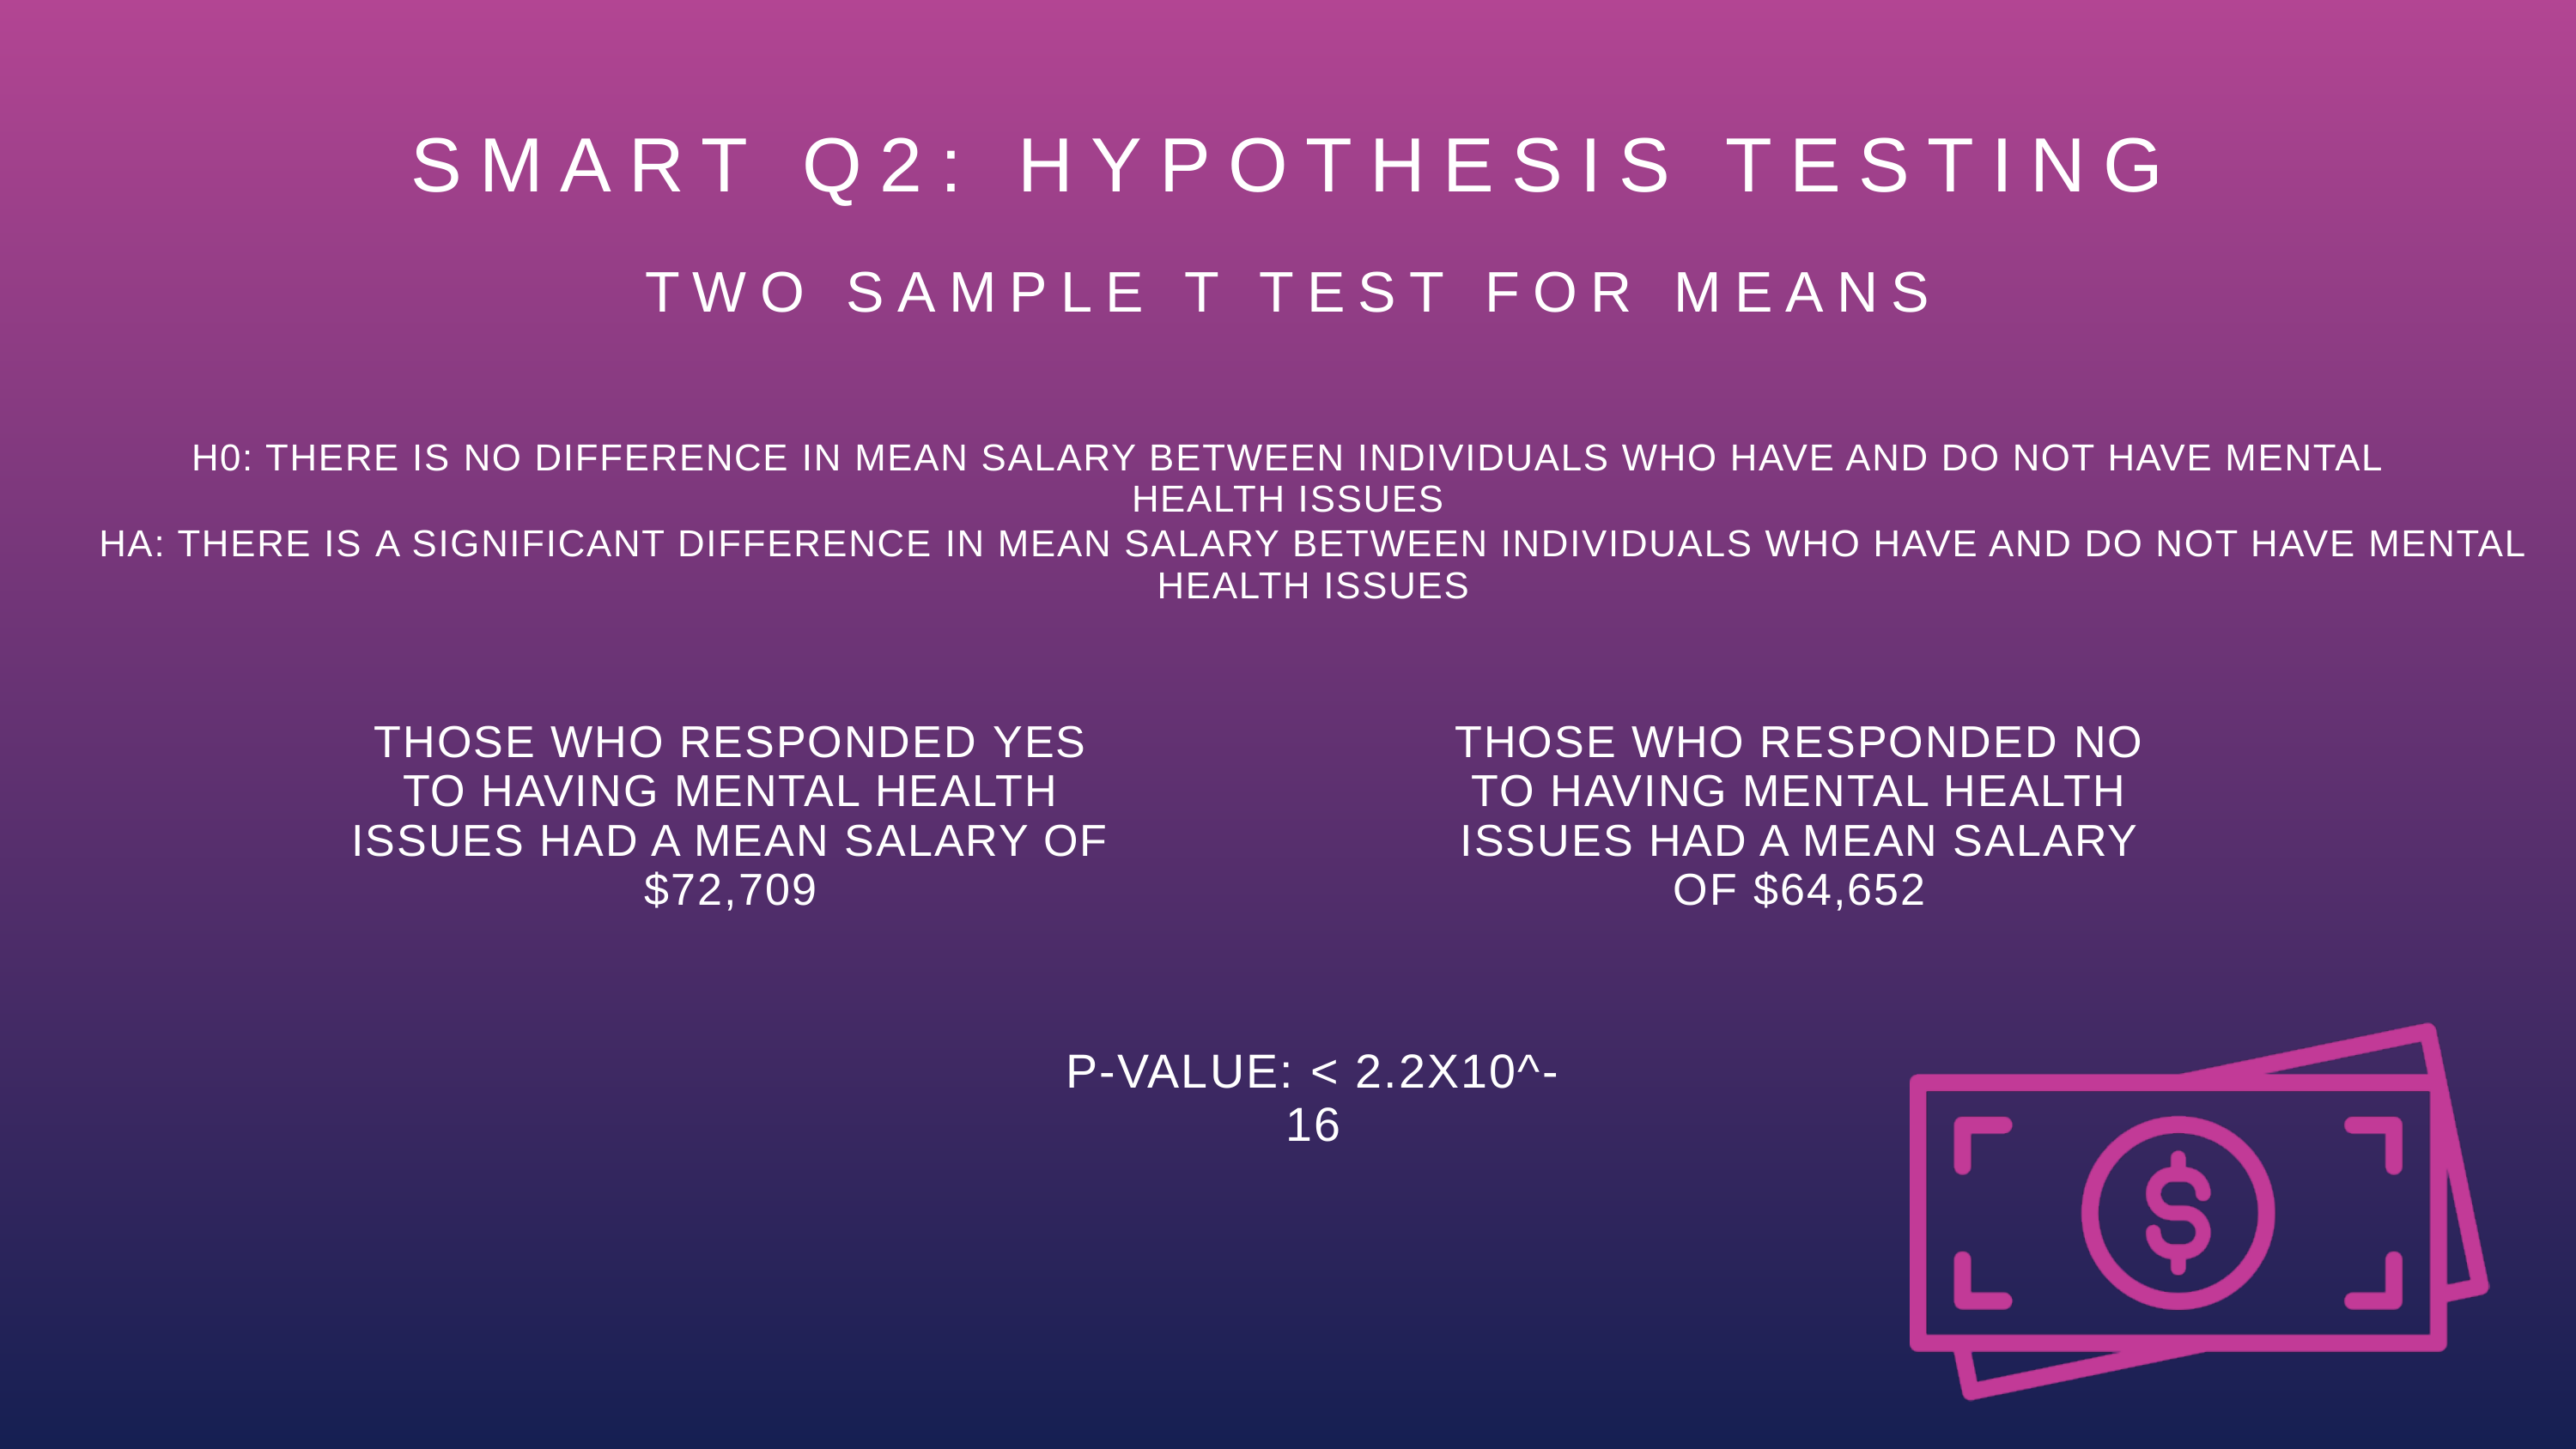

SMART Q2: HYPOTHESIS TESTING
TWO SAMPLE T TEST FOR MEANS
H0: THERE IS NO DIFFERENCE IN MEAN SALARY BETWEEN INDIVIDUALS WHO HAVE AND DO NOT HAVE MENTAL HEALTH ISSUES
HA: THERE IS A SIGNIFICANT DIFFERENCE IN MEAN SALARY BETWEEN INDIVIDUALS WHO HAVE AND DO NOT HAVE MENTAL HEALTH ISSUES
THOSE WHO RESPONDED YES TO HAVING MENTAL HEALTH ISSUES HAD A MEAN SALARY OF $72,709
THOSE WHO RESPONDED NO TO HAVING MENTAL HEALTH ISSUES HAD A MEAN SALARY OF $64,652

P-VALUE: < 2.2X10^-16